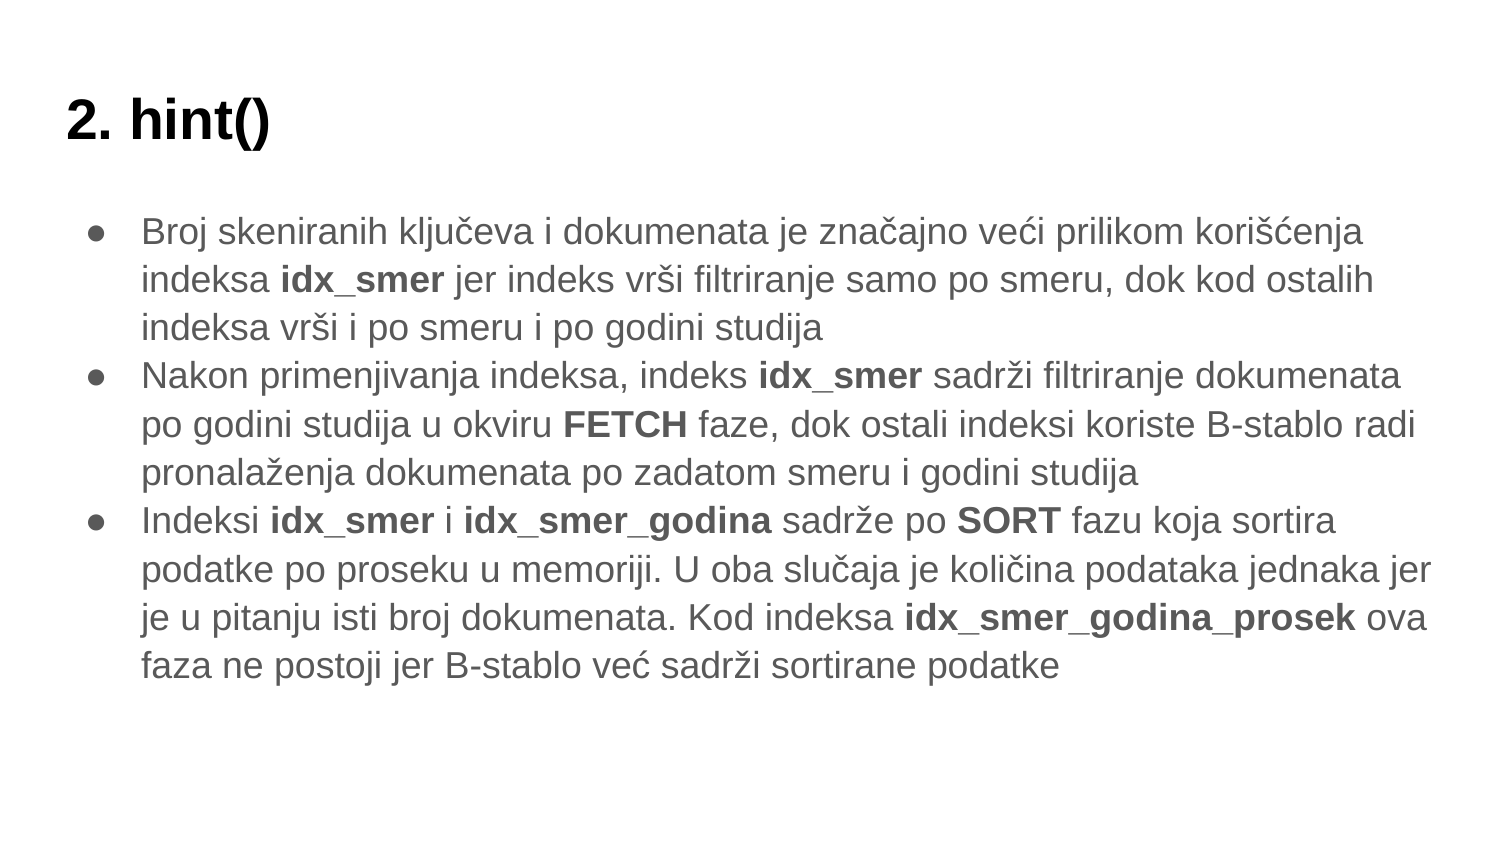

# 2. hint()
Broj skeniranih ključeva i dokumenata je značajno veći prilikom korišćenja indeksa idx_smer jer indeks vrši filtriranje samo po smeru, dok kod ostalih indeksa vrši i po smeru i po godini studija
Nakon primenjivanja indeksa, indeks idx_smer sadrži filtriranje dokumenata po godini studija u okviru FETCH faze, dok ostali indeksi koriste B-stablo radi pronalaženja dokumenata po zadatom smeru i godini studija
Indeksi idx_smer i idx_smer_godina sadrže po SORT fazu koja sortira podatke po proseku u memoriji. U oba slučaja je količina podataka jednaka jer je u pitanju isti broj dokumenata. Kod indeksa idx_smer_godina_prosek ova faza ne postoji jer B-stablo već sadrži sortirane podatke